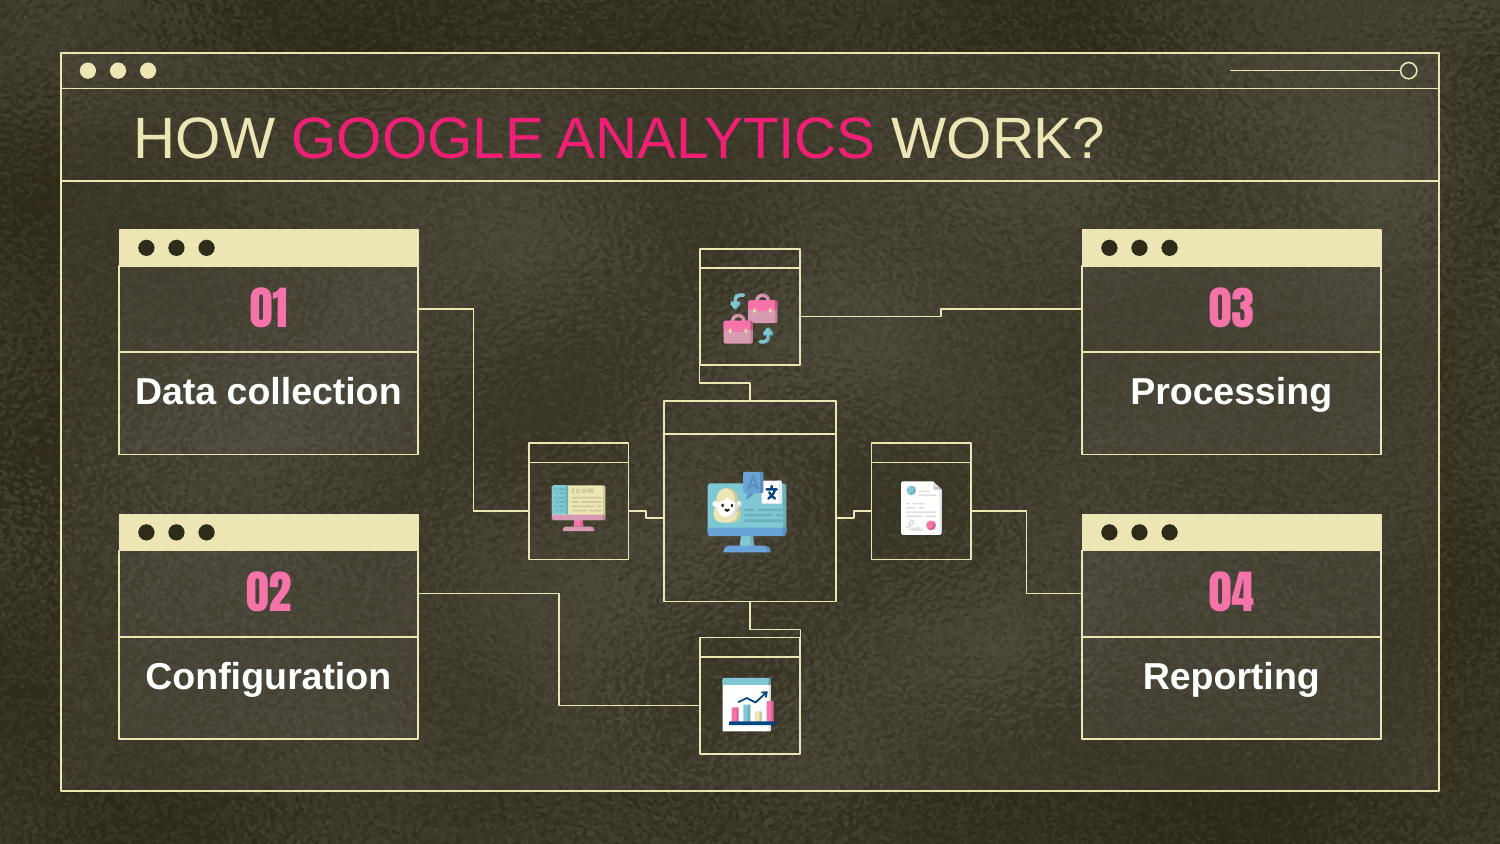

# HOW GOOGLE ANALYTICS WORK?

01
03

Data collection

Processing

02
04

Configuration

Reporting